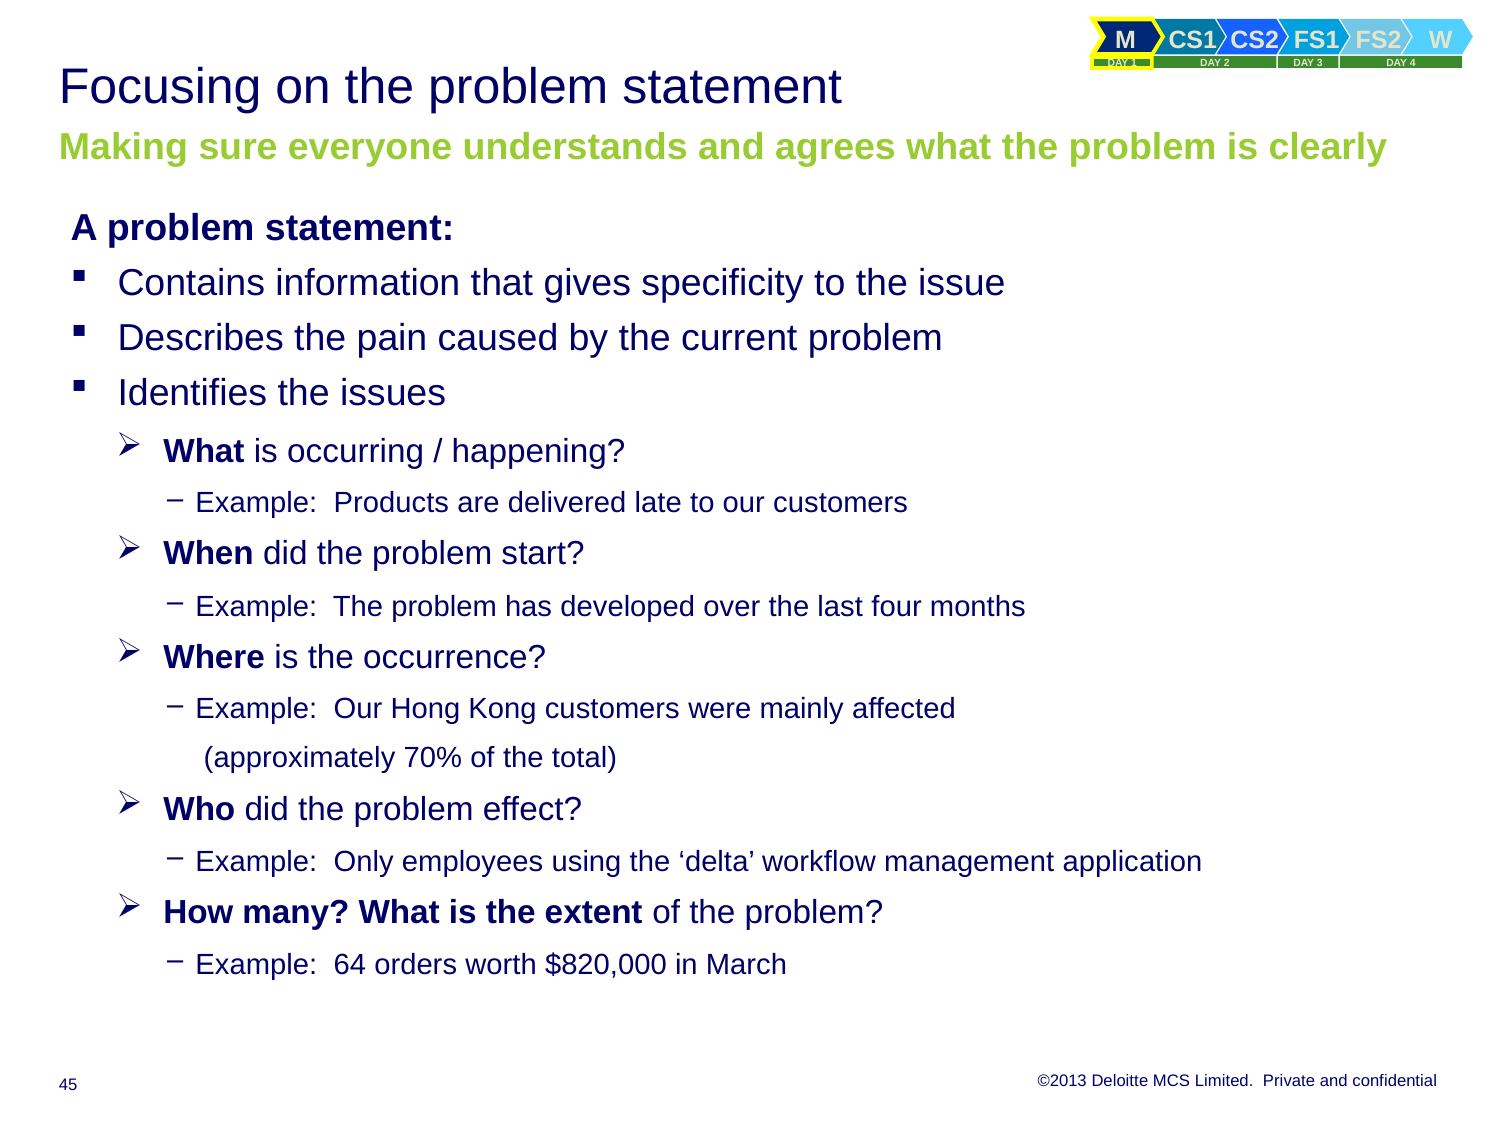

# Focusing on the problem statement Making sure everyone understands and agrees what the problem is clearly
A problem statement:
Contains information that gives specificity to the issue
Describes the pain caused by the current problem
Identifies the issues
What is occurring / happening?
Example:  Products are delivered late to our customers
When did the problem start?
Example:  The problem has developed over the last four months
Where is the occurrence?
Example:  Our Hong Kong customers were mainly affected
	 (approximately 70% of the total)
Who did the problem effect?
Example:  Only employees using the ‘delta’ workflow management application
How many? What is the extent of the problem?
Example:  64 orders worth $820,000 in March

45